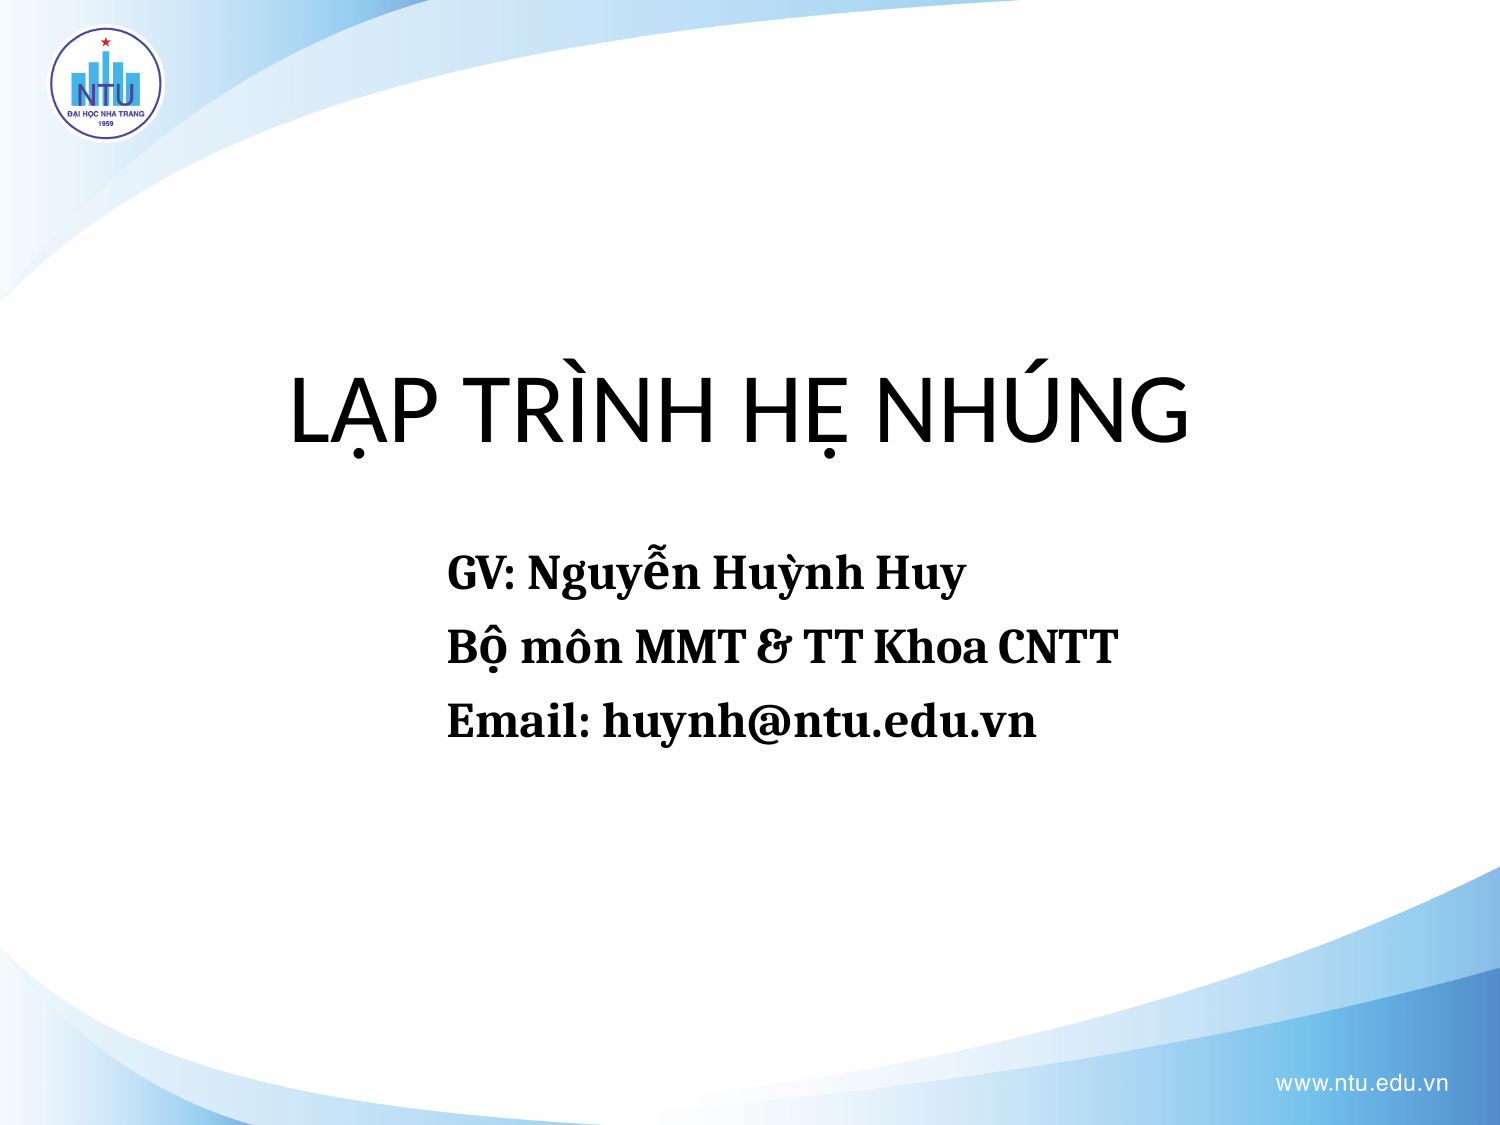

# LẬP TRÌNH HỆ NHÚNG

GV: Nguyễn Huỳnh Huy
Bộ môn MMT & TT Khoa CNTT
Email: huynh@ntu.edu.vn